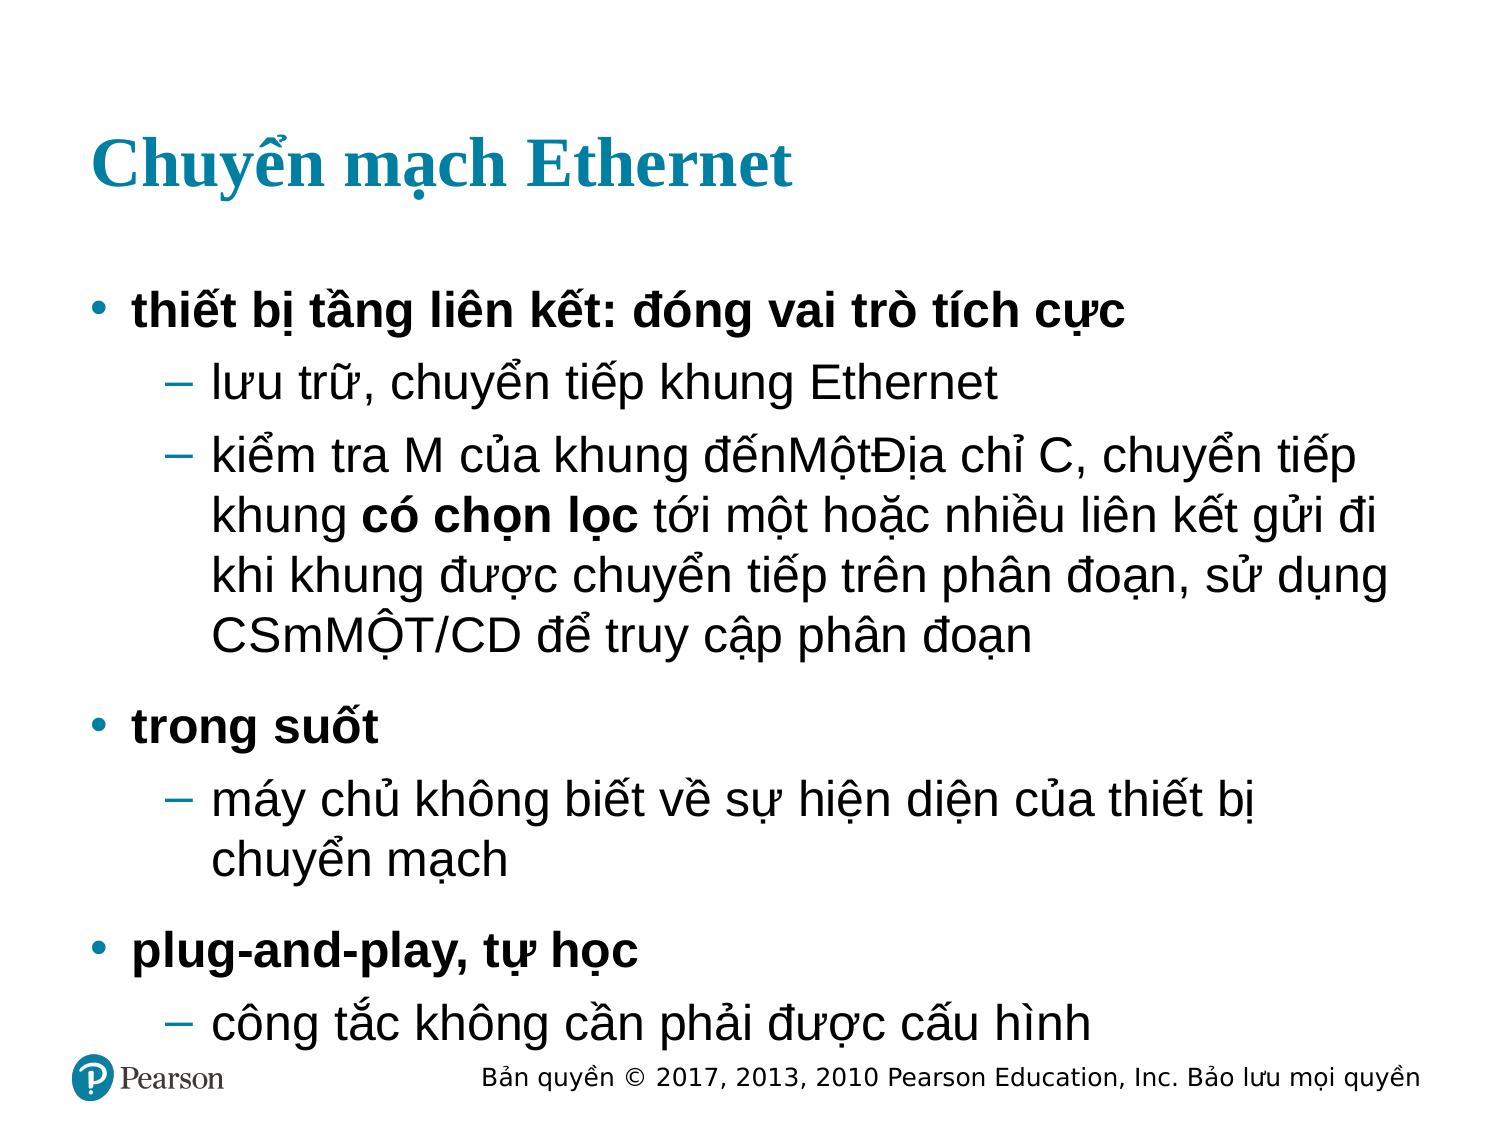

# Chuyển mạch Ethernet
thiết bị tầng liên kết: đóng vai trò tích cực
lưu trữ, chuyển tiếp khung Ethernet
kiểm tra M của khung đến Một Địa chỉ C, chuyển tiếp khung có chọn lọc tới một hoặc nhiều liên kết gửi đi khi khung được chuyển tiếp trên phân đoạn, sử dụng C S m MỘT/ C D để truy cập phân đoạn
trong suốt
máy chủ không biết về sự hiện diện của thiết bị chuyển mạch
plug-and-play, tự học
công tắc không cần phải được cấu hình